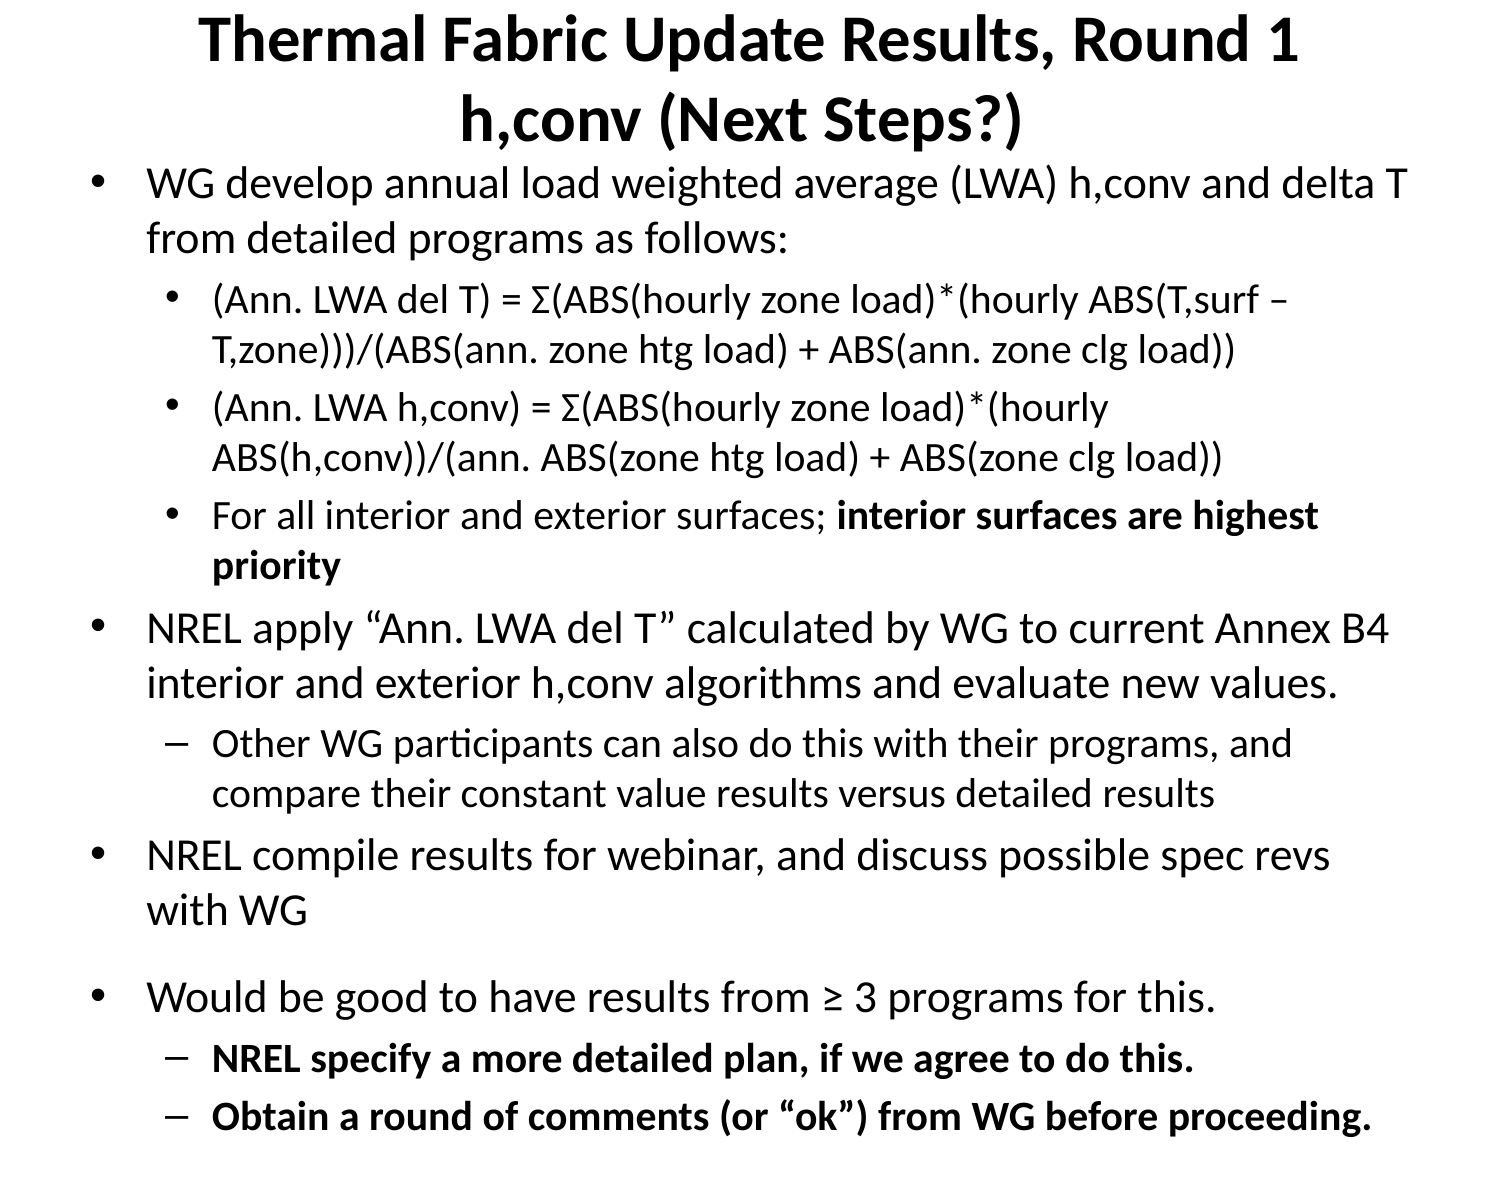

# Thermal Fabric Update Results, Round 1 h,conv (Next Steps?)
WG develop annual load weighted average (LWA) h,conv and delta T from detailed programs as follows:
(Ann. LWA del T) = Σ(ABS(hourly zone load)*(hourly ABS(T,surf – T,zone)))/(ABS(ann. zone htg load) + ABS(ann. zone clg load))
(Ann. LWA h,conv) = Σ(ABS(hourly zone load)*(hourly ABS(h,conv))/(ann. ABS(zone htg load) + ABS(zone clg load))
For all interior and exterior surfaces; interior surfaces are highest priority
NREL apply “Ann. LWA del T” calculated by WG to current Annex B4 interior and exterior h,conv algorithms and evaluate new values.
Other WG participants can also do this with their programs, and compare their constant value results versus detailed results
NREL compile results for webinar, and discuss possible spec revs with WG

Would be good to have results from ≥ 3 programs for this.
NREL specify a more detailed plan, if we agree to do this.
Obtain a round of comments (or “ok”) from WG before proceeding.